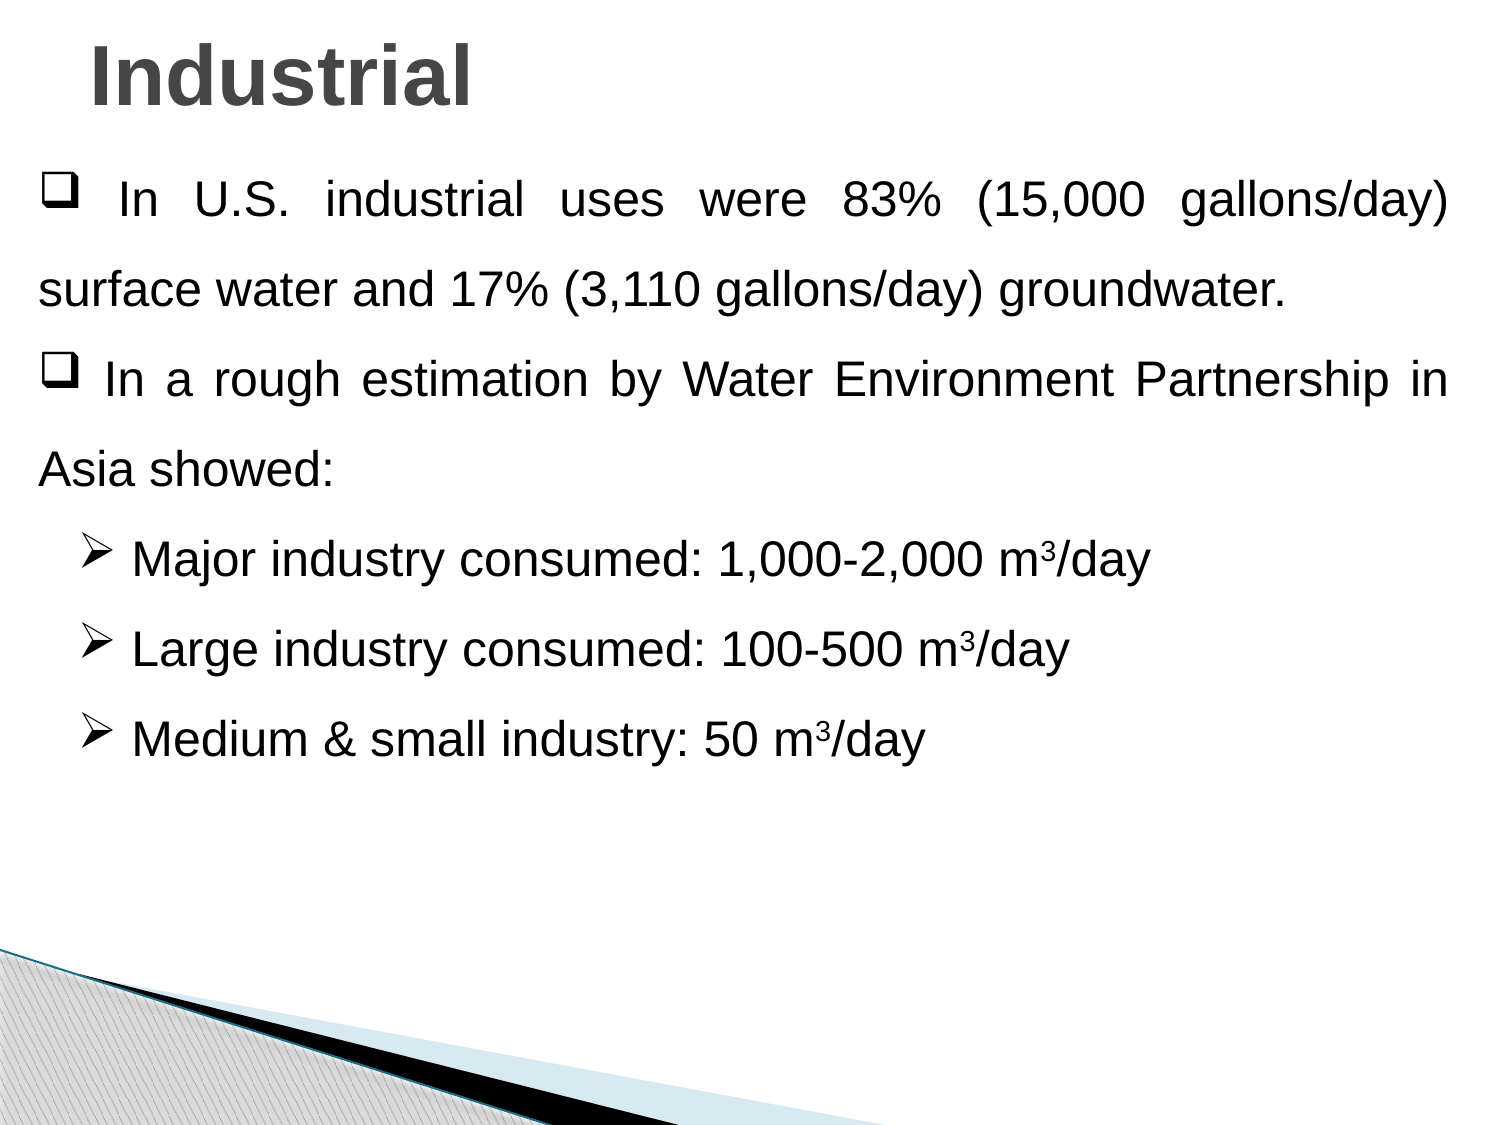

# Industrial
 In U.S. industrial uses were 83% (15,000 gallons/day) surface water and 17% (3,110 gallons/day) groundwater.
 In a rough estimation by Water Environment Partnership in Asia showed:
 Major industry consumed: 1,000-2,000 m3/day
 Large industry consumed: 100-500 m3/day
 Medium & small industry: 50 m3/day